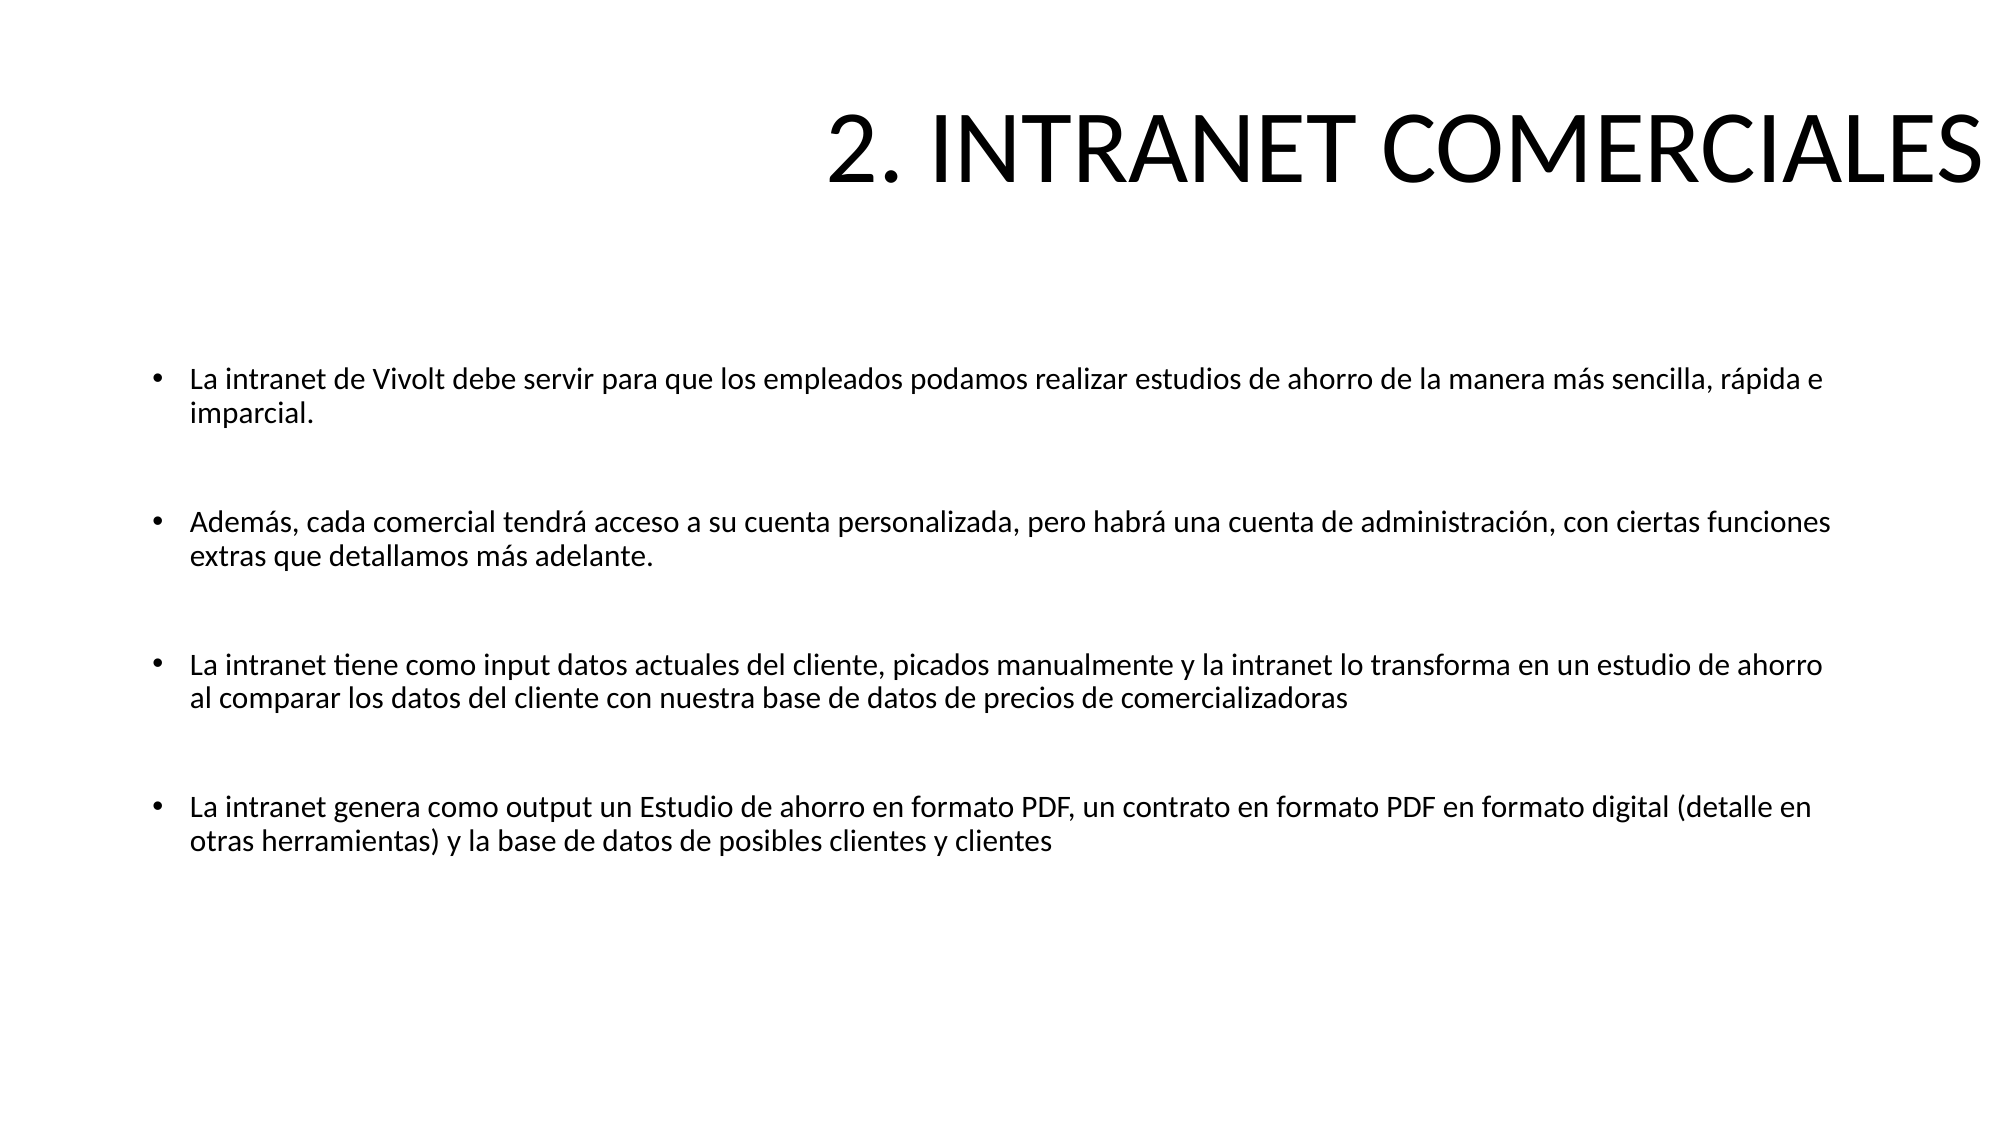

2. INTRANET COMERCIALES
La intranet de Vivolt debe servir para que los empleados podamos realizar estudios de ahorro de la manera más sencilla, rápida e imparcial.

Además, cada comercial tendrá acceso a su cuenta personalizada, pero habrá una cuenta de administración, con ciertas funciones extras que detallamos más adelante.

La intranet tiene como input datos actuales del cliente, picados manualmente y la intranet lo transforma en un estudio de ahorro al comparar los datos del cliente con nuestra base de datos de precios de comercializadoras

La intranet genera como output un Estudio de ahorro en formato PDF, un contrato en formato PDF en formato digital (detalle en otras herramientas) y la base de datos de posibles clientes y clientes